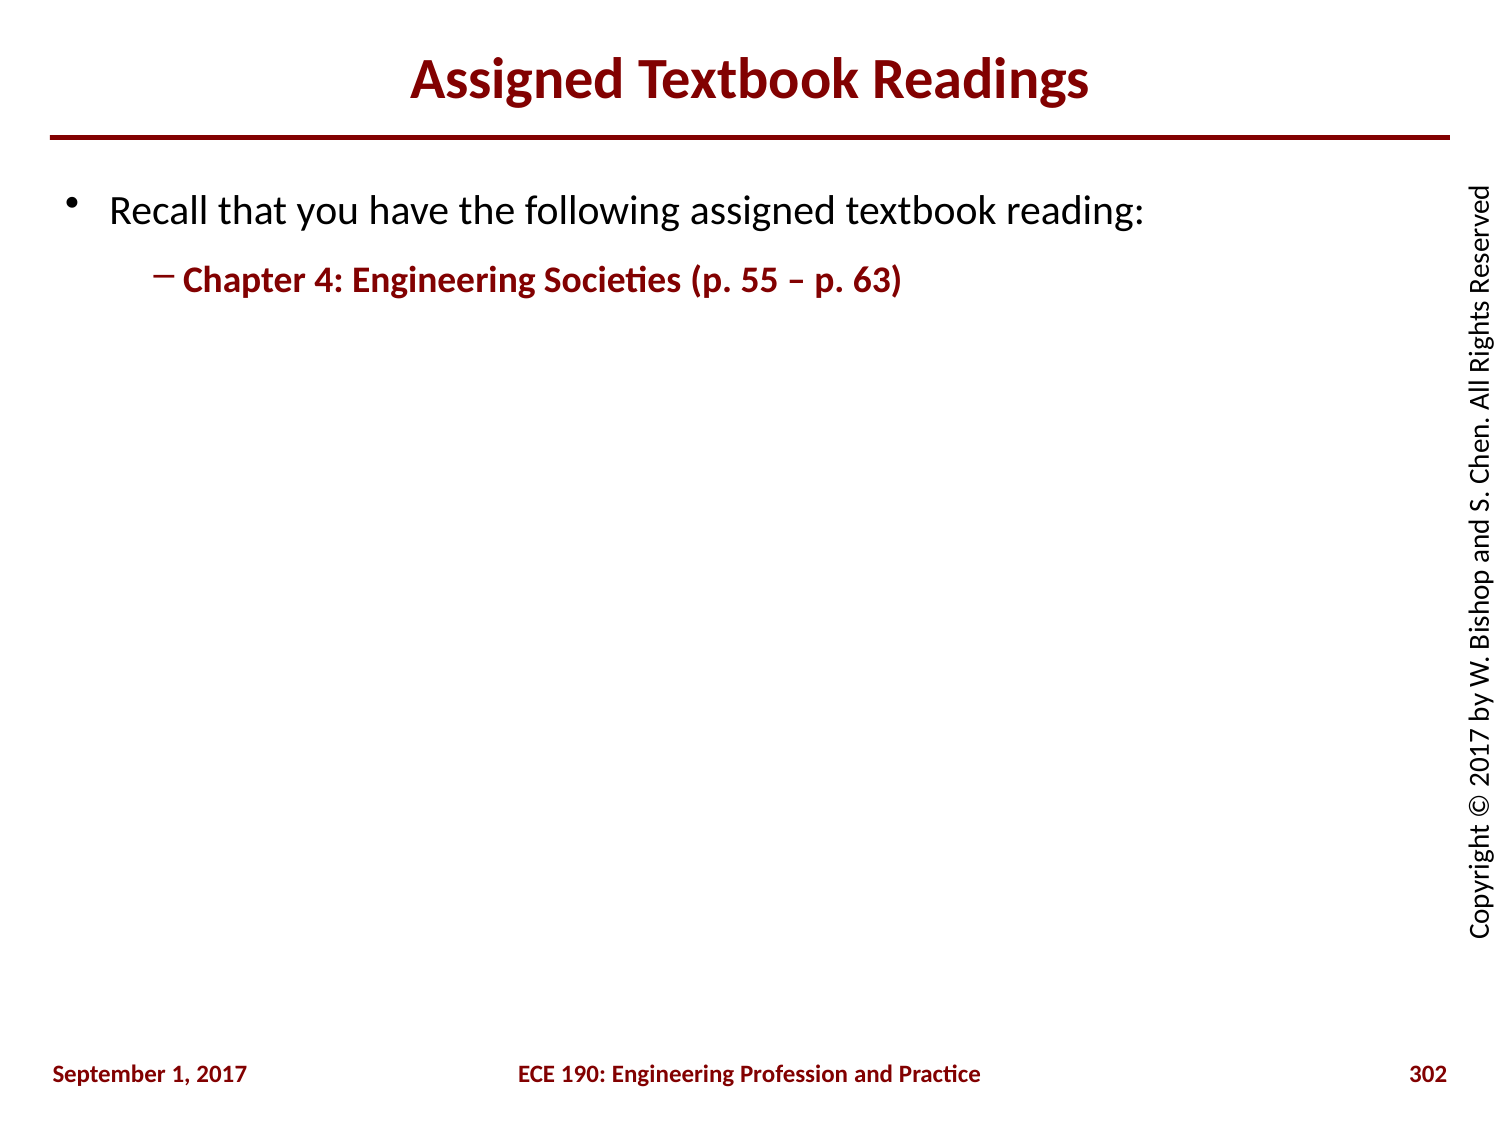

# Assigned Textbook Readings
Recall that you have the following assigned textbook reading:
Chapter 4: Engineering Societies (p. 55 – p. 63)
September 1, 2017
ECE 190: Engineering Profession and Practice
302